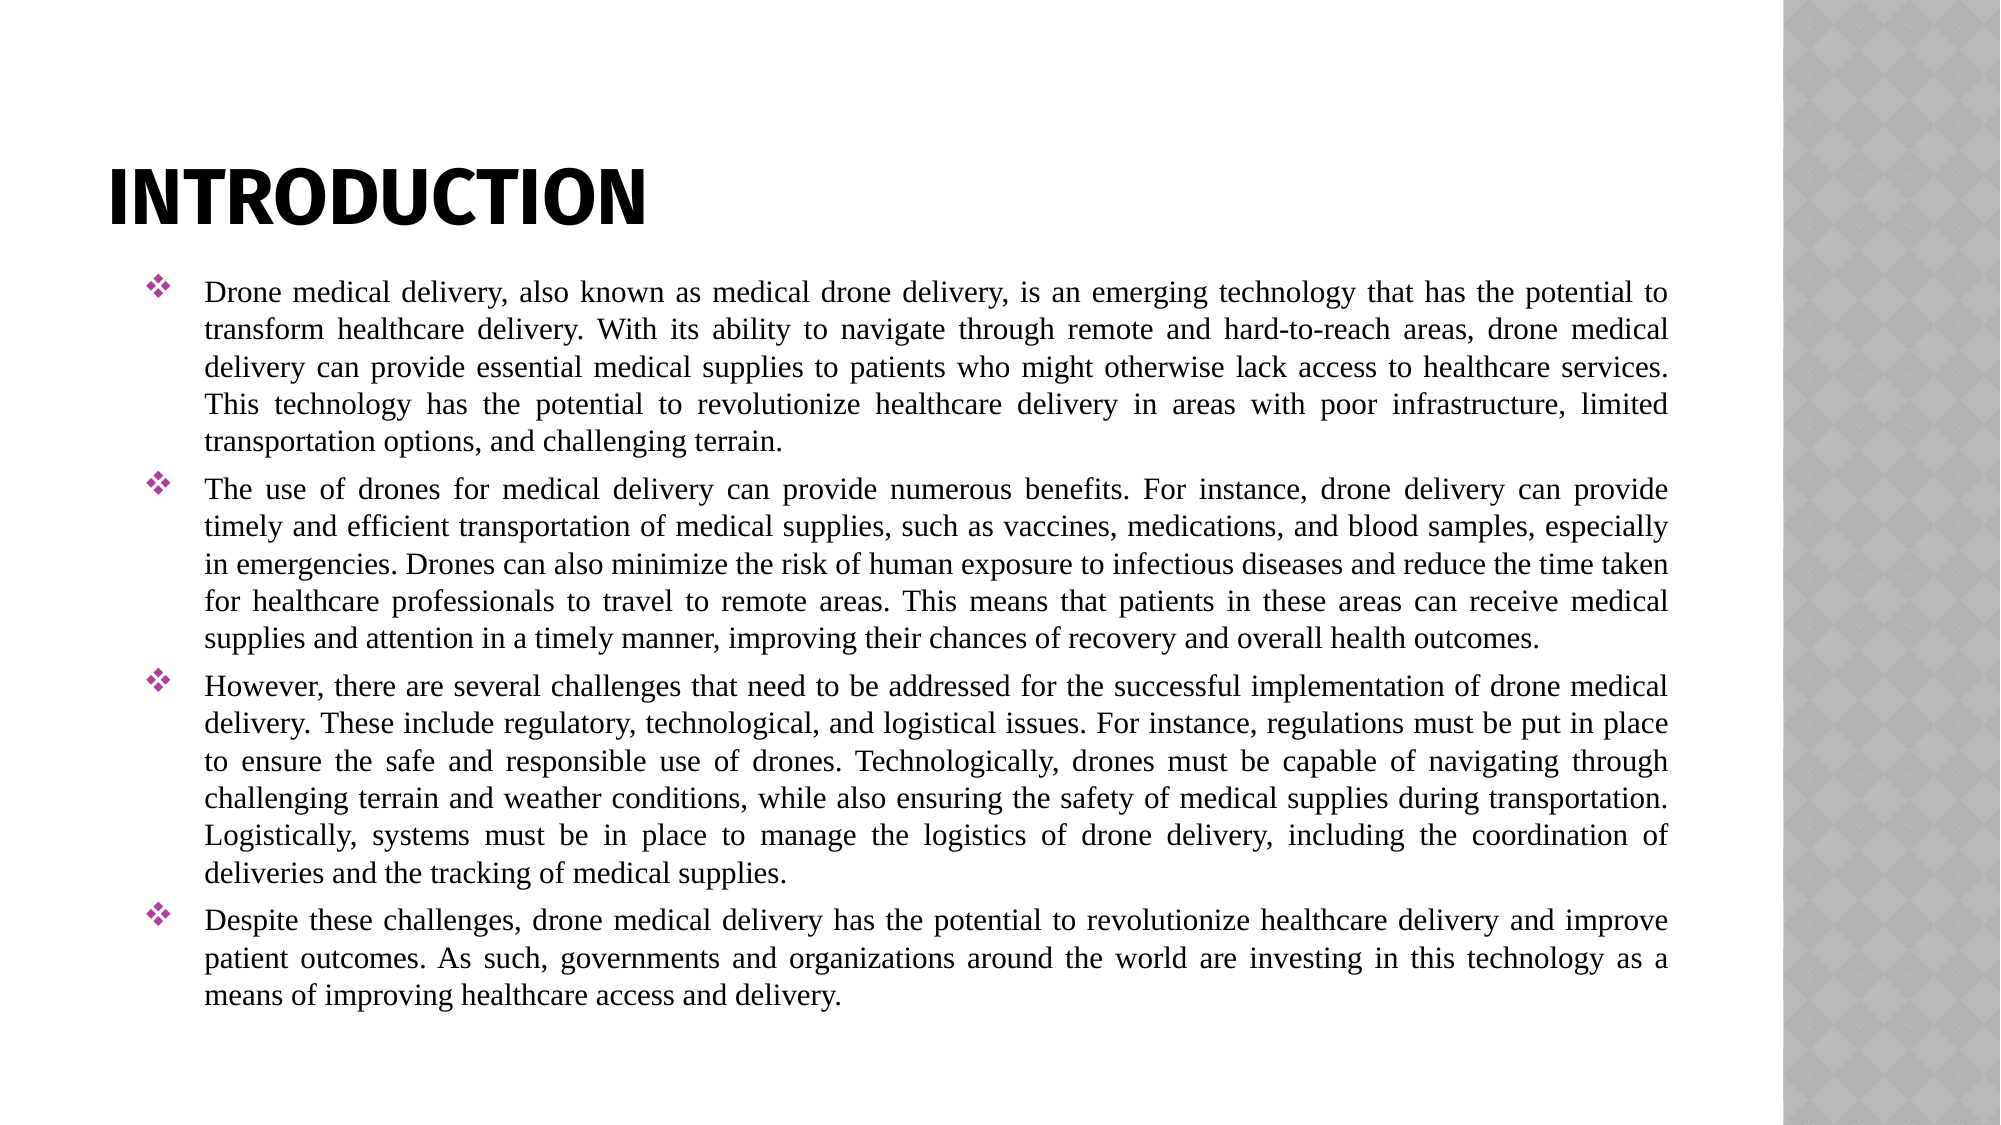

# INTRODUCTION
Drone medical delivery, also known as medical drone delivery, is an emerging technology that has the potential to transform healthcare delivery. With its ability to navigate through remote and hard-to-reach areas, drone medical delivery can provide essential medical supplies to patients who might otherwise lack access to healthcare services. This technology has the potential to revolutionize healthcare delivery in areas with poor infrastructure, limited transportation options, and challenging terrain.
The use of drones for medical delivery can provide numerous benefits. For instance, drone delivery can provide timely and efficient transportation of medical supplies, such as vaccines, medications, and blood samples, especially in emergencies. Drones can also minimize the risk of human exposure to infectious diseases and reduce the time taken for healthcare professionals to travel to remote areas. This means that patients in these areas can receive medical supplies and attention in a timely manner, improving their chances of recovery and overall health outcomes.
However, there are several challenges that need to be addressed for the successful implementation of drone medical delivery. These include regulatory, technological, and logistical issues. For instance, regulations must be put in place to ensure the safe and responsible use of drones. Technologically, drones must be capable of navigating through challenging terrain and weather conditions, while also ensuring the safety of medical supplies during transportation. Logistically, systems must be in place to manage the logistics of drone delivery, including the coordination of deliveries and the tracking of medical supplies.
Despite these challenges, drone medical delivery has the potential to revolutionize healthcare delivery and improve patient outcomes. As such, governments and organizations around the world are investing in this technology as a means of improving healthcare access and delivery.